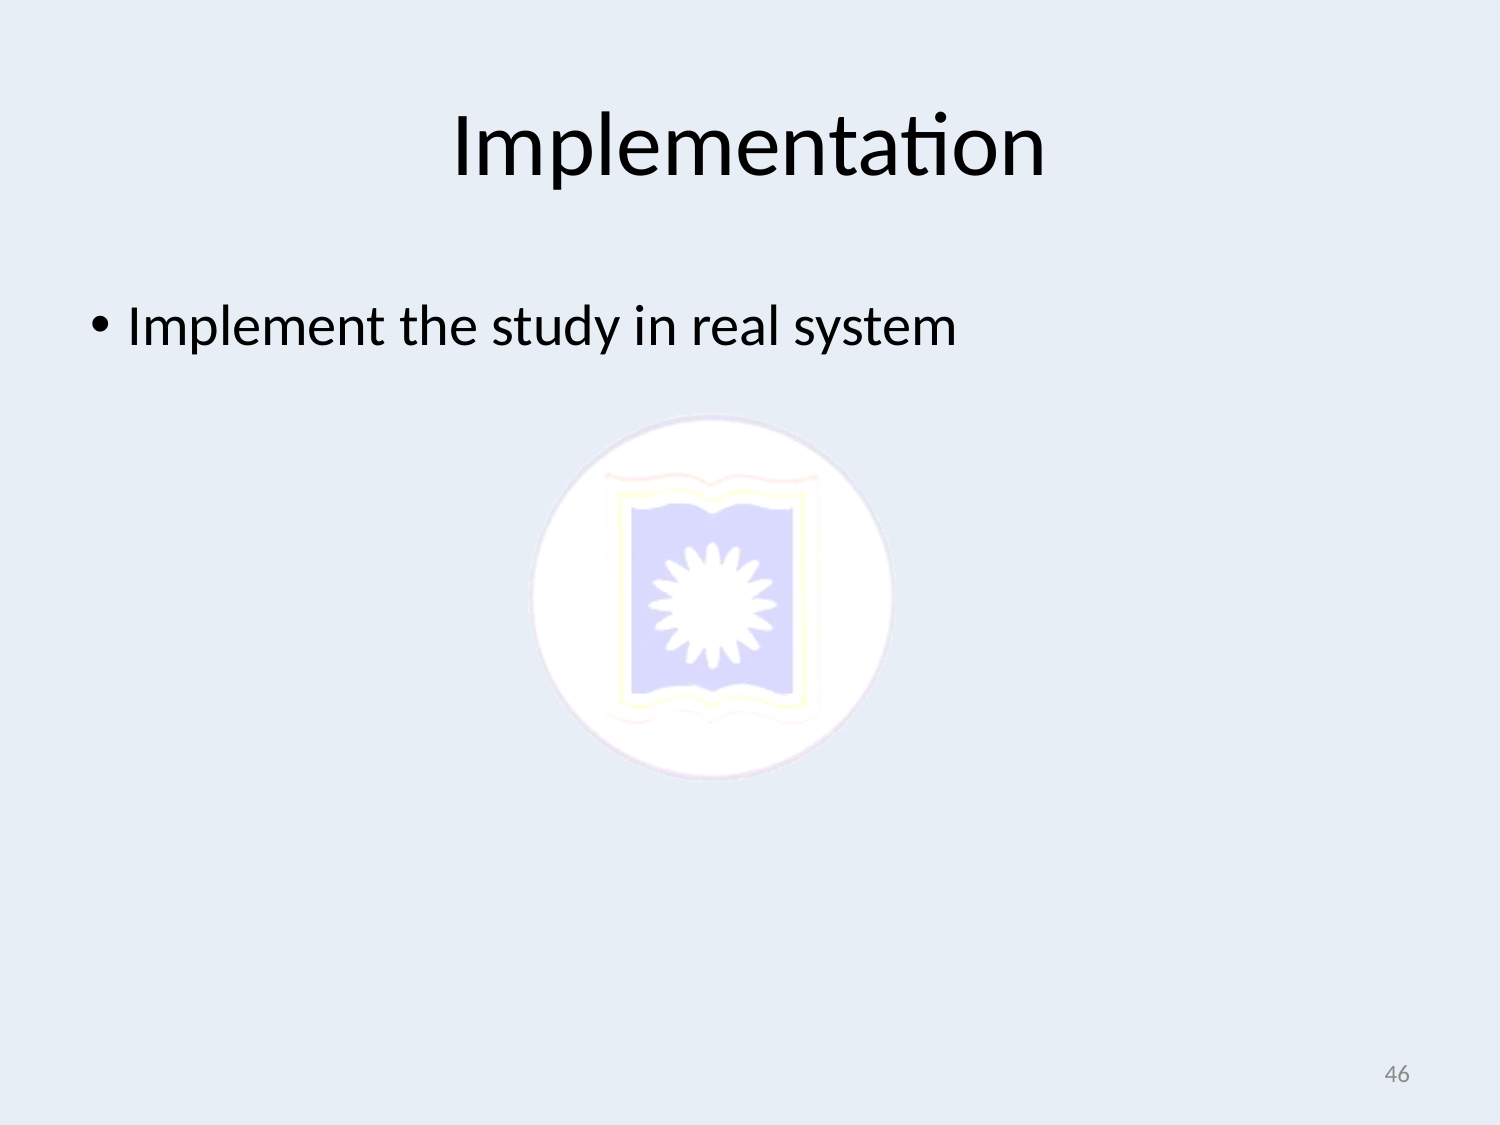

# Implementation
Implement the study in real system

46